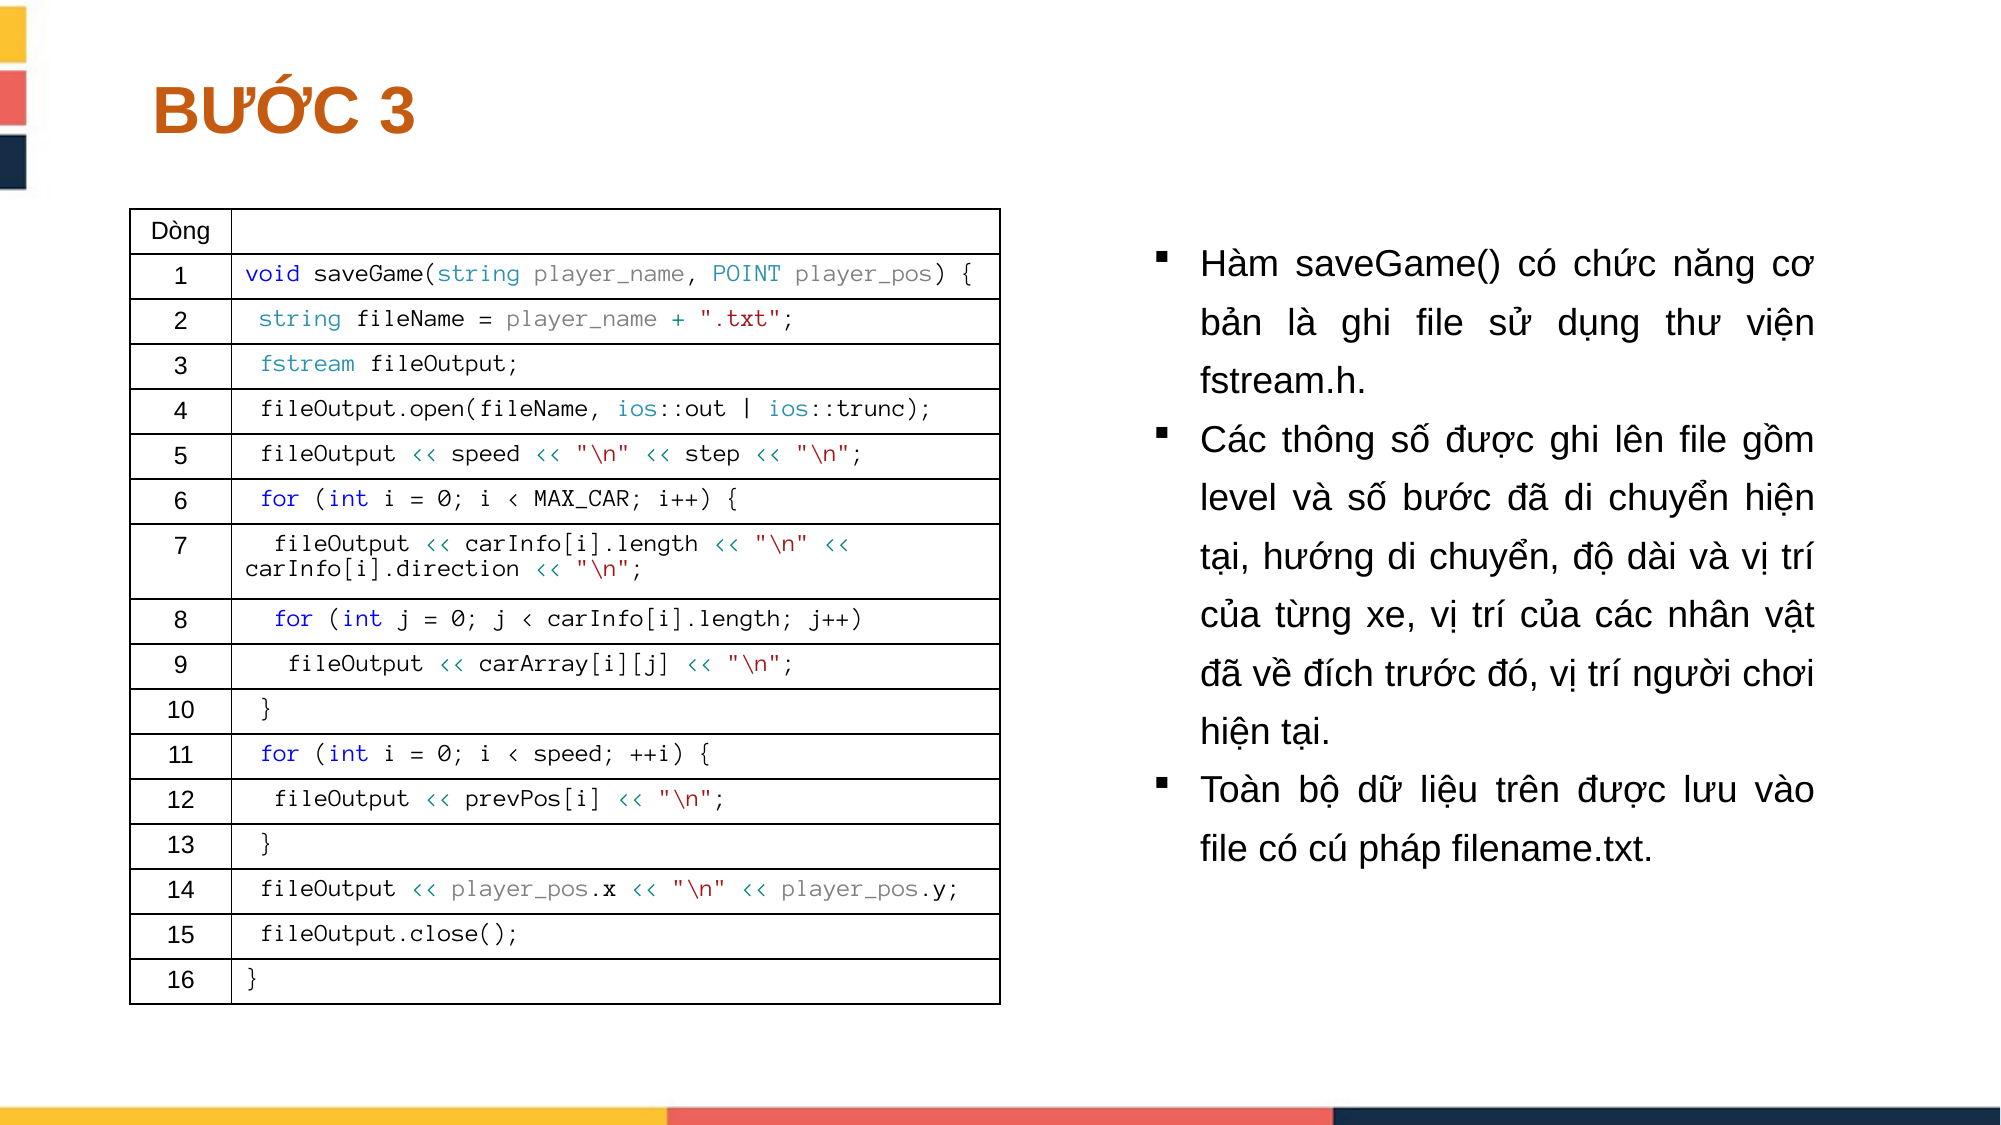

BƯỚC 3
| Dòng |  |
| --- | --- |
| 1 | void saveGame(string player\_name, POINT player\_pos) { |
| 2 | string fileName = player\_name + ".txt"; |
| 3 | fstream fileOutput; |
| 4 | fileOutput.open(fileName, ios::out | ios::trunc); |
| 5 | fileOutput << speed << "\n" << step << "\n"; |
| 6 | for (int i = 0; i < MAX\_CAR; i++) { |
| 7 | fileOutput << carInfo[i].length << "\n" << carInfo[i].direction << "\n"; |
| 8 | for (int j = 0; j < carInfo[i].length; j++) |
| 9 | fileOutput << carArray[i][j] << "\n"; |
| 10 | } |
| 11 | for (int i = 0; i < speed; ++i) { |
| 12 | fileOutput << prevPos[i] << "\n"; |
| 13 | } |
| 14 | fileOutput << player\_pos.x << "\n" << player\_pos.y; |
| 15 | fileOutput.close(); |
| 16 | } |
Hàm saveGame() có chức năng cơ bản là ghi file sử dụng thư viện fstream.h.
Các thông số được ghi lên file gồm level và số bước đã di chuyển hiện tại, hướng di chuyển, độ dài và vị trí của từng xe, vị trí của các nhân vật đã về đích trước đó, vị trí người chơi hiện tại.
Toàn bộ dữ liệu trên được lưu vào file có cú pháp filename.txt.